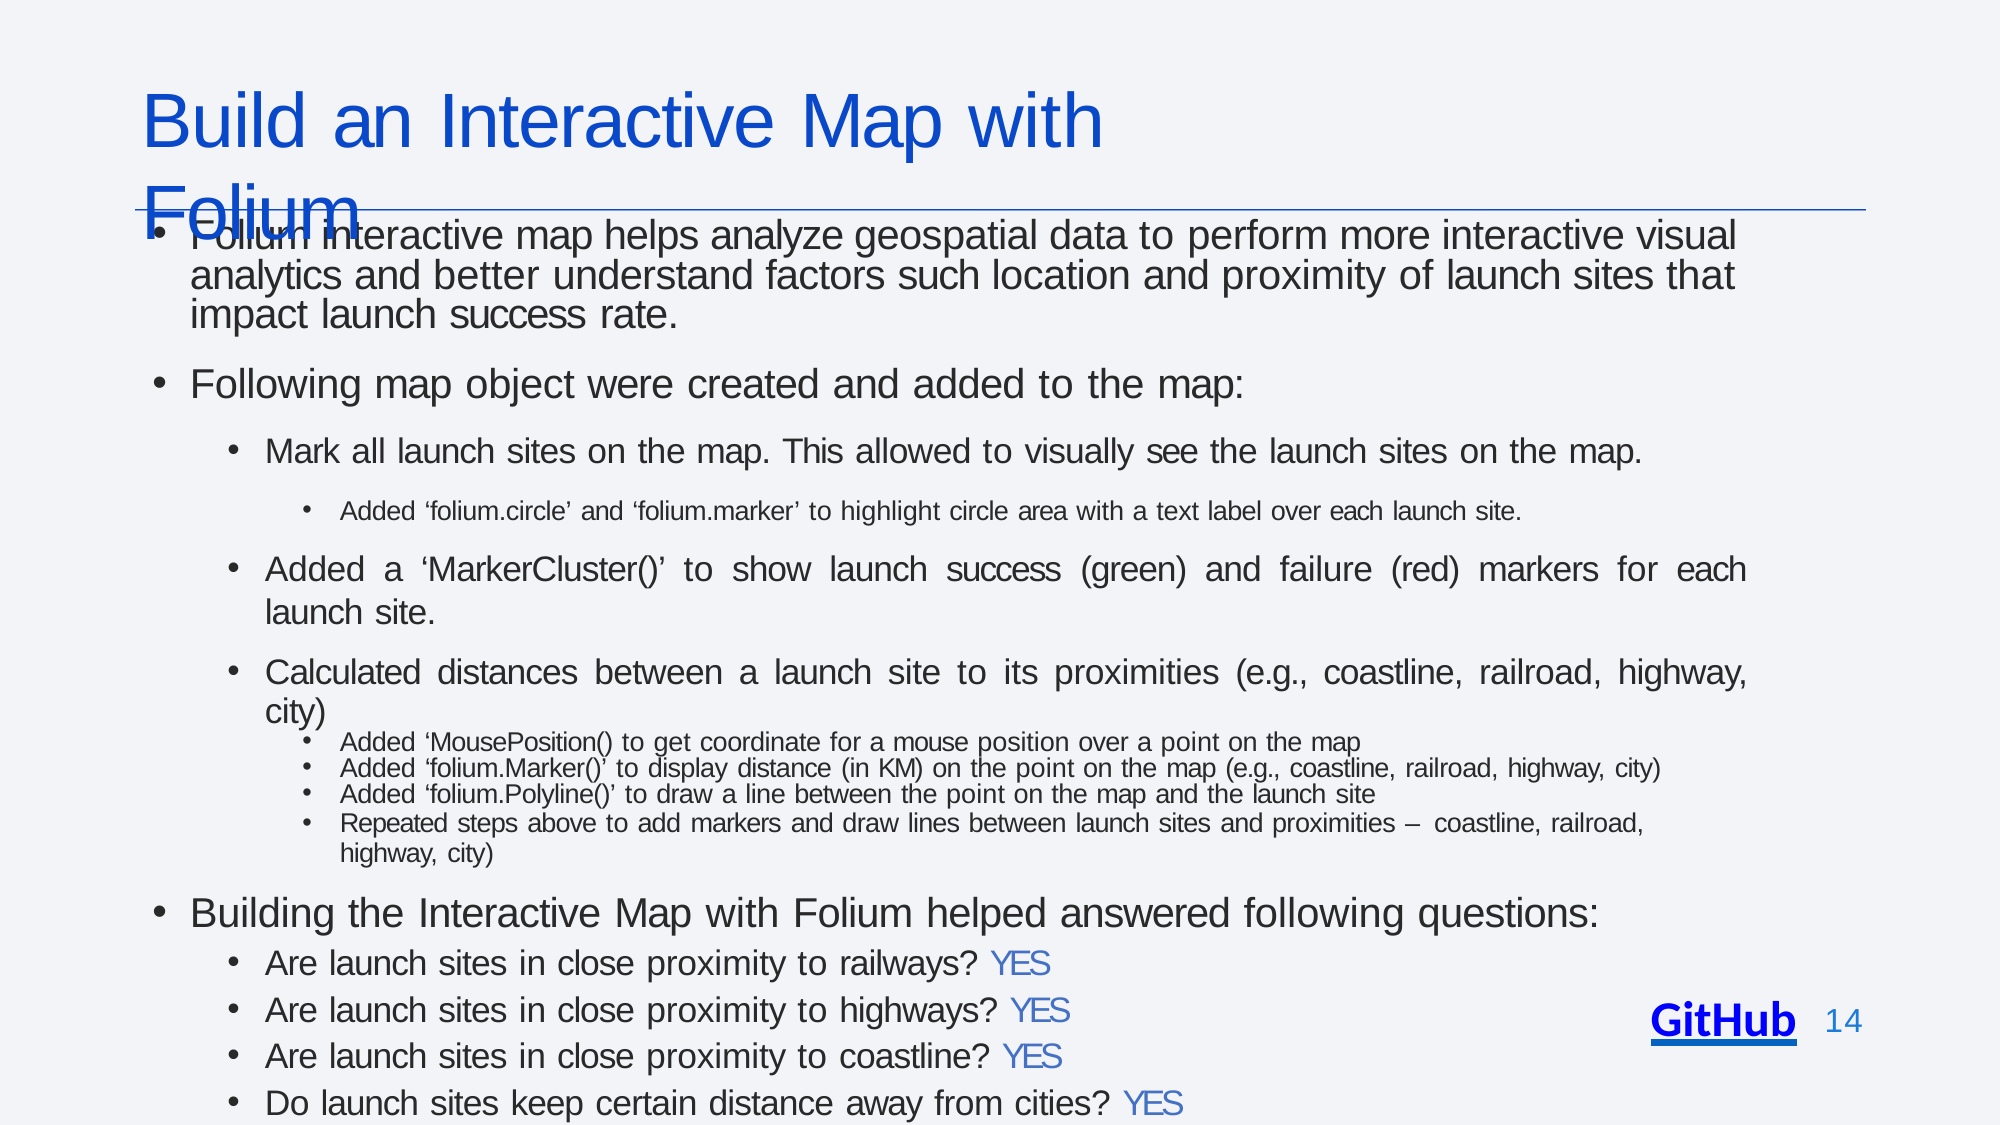

# Build an Interactive Map with Folium
Folium interactive map helps analyze geospatial data to perform more interactive visual  analytics and better understand factors such location and proximity of launch sites that  impact launch success rate.
Following map object were created and added to the map:
Mark all launch sites on the map. This allowed to visually see the launch sites on the map.
Added ‘folium.circle’ and ‘folium.marker’ to highlight circle area with a text label over each launch site.
Added a ‘MarkerCluster()’ to show launch success (green) and failure (red) markers for each launch site.
Calculated distances between a launch site to its proximities (e.g., coastline, railroad, highway, city)
Added ‘MousePosition() to get coordinate for a mouse position over a point on the map
Added ‘folium.Marker()’ to display distance (in KM) on the point on the map (e.g., coastline, railroad, highway, city)
Added ‘folium.Polyline()’ to draw a line between the point on the map and the launch site
Repeated steps above to add markers and draw lines between launch sites and proximities – coastline, railroad, highway, city)
Building the Interactive Map with Folium helped answered following questions:
Are launch sites in close proximity to railways? YES
Are launch sites in close proximity to highways? YES
Are launch sites in close proximity to coastline? YES
Do launch sites keep certain distance away from cities? YES
GitHub
14